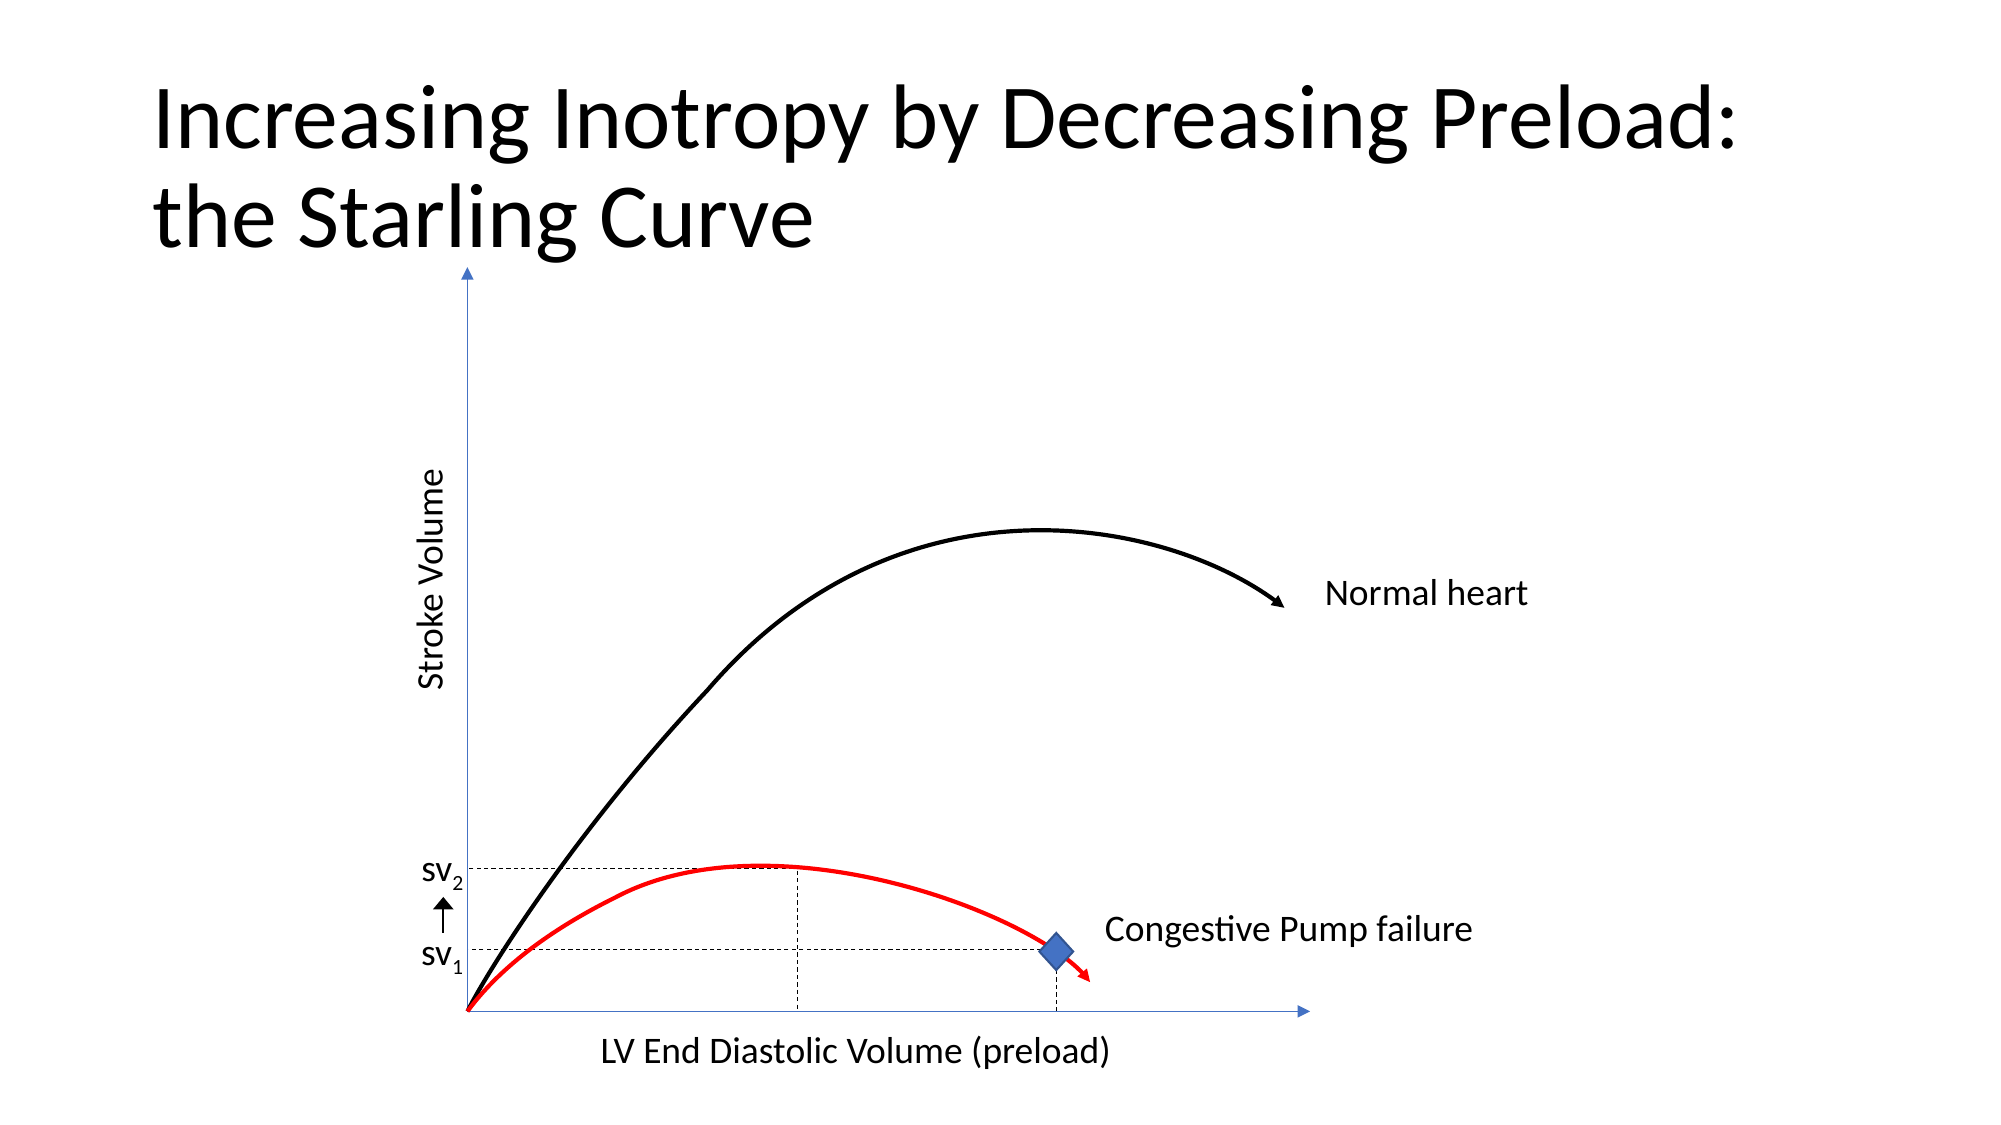

# Increasing Inotropy by Decreasing Preload: the Starling Curve

Stroke Volume
Normal heart

sv2
Congestive Pump failure
sv1

LV End Diastolic Volume (preload)